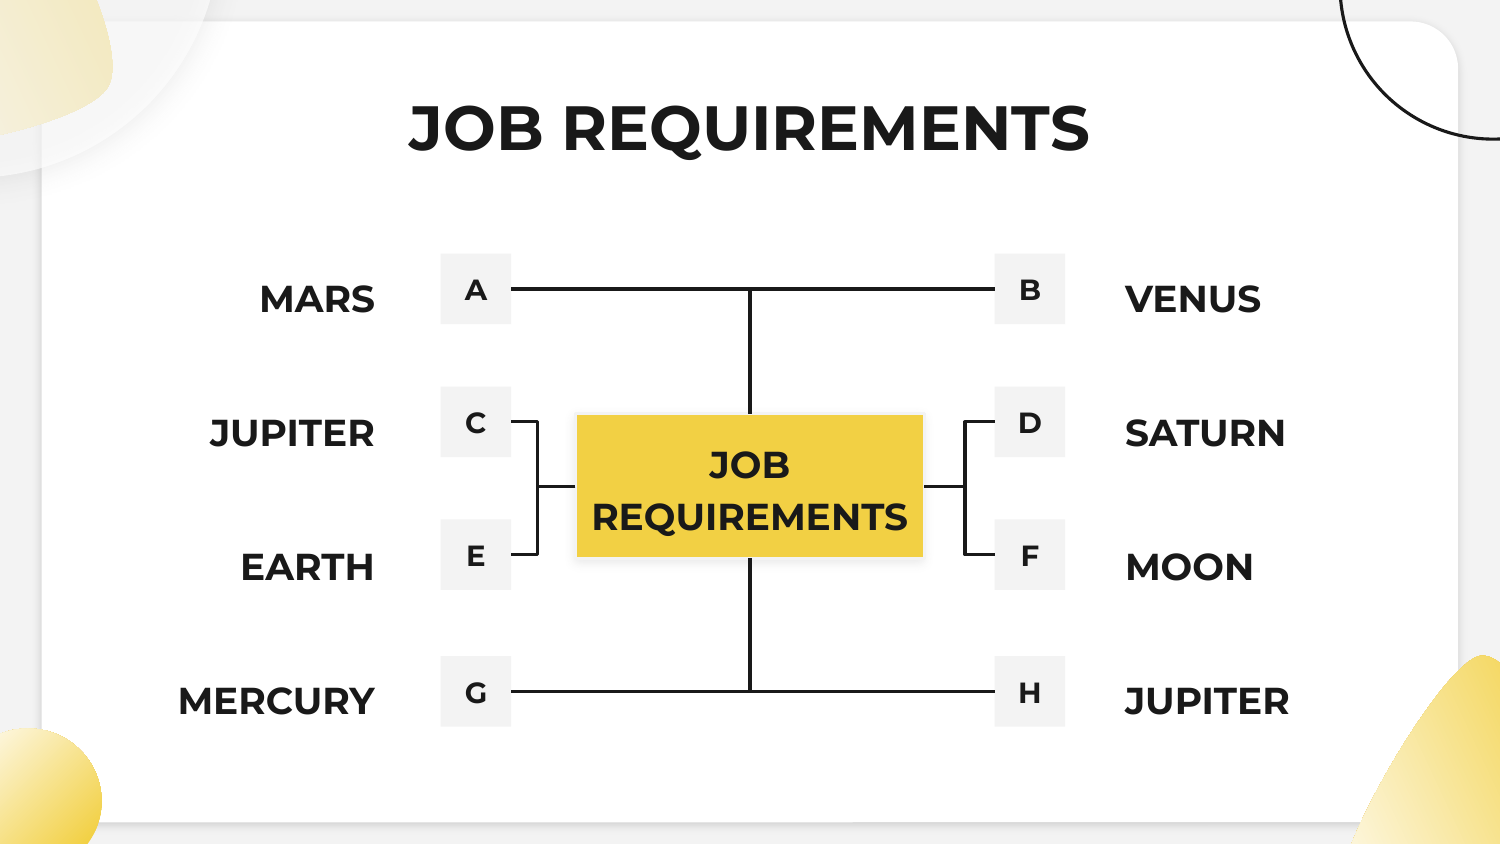

# JOB REQUIREMENTS
MARS
VENUS
A
B
JUPITER
SATURN
C
D
JOB REQUIREMENTS
EARTH
MOON
E
F
MERCURY
JUPITER
G
H